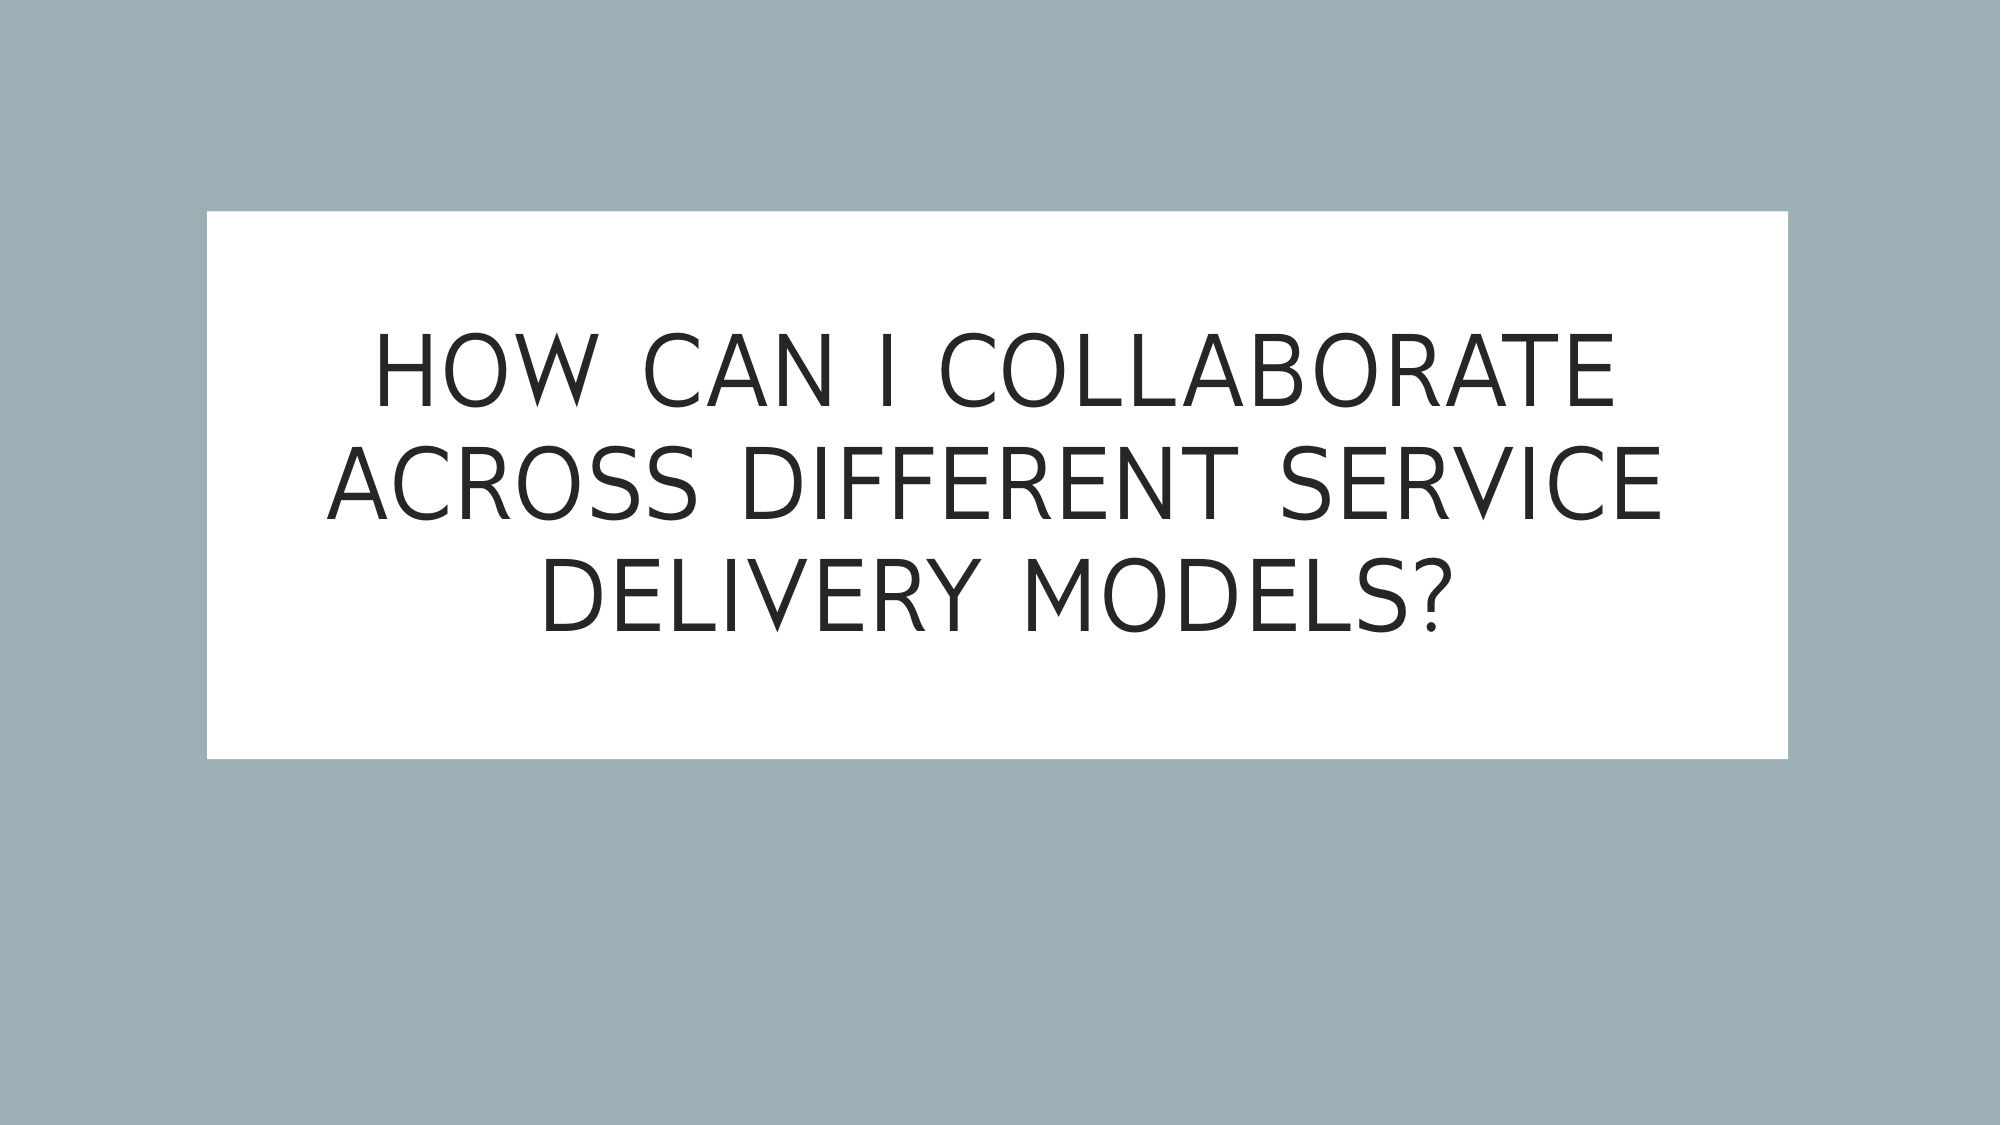

# How can I collaborate across different service delivery models?